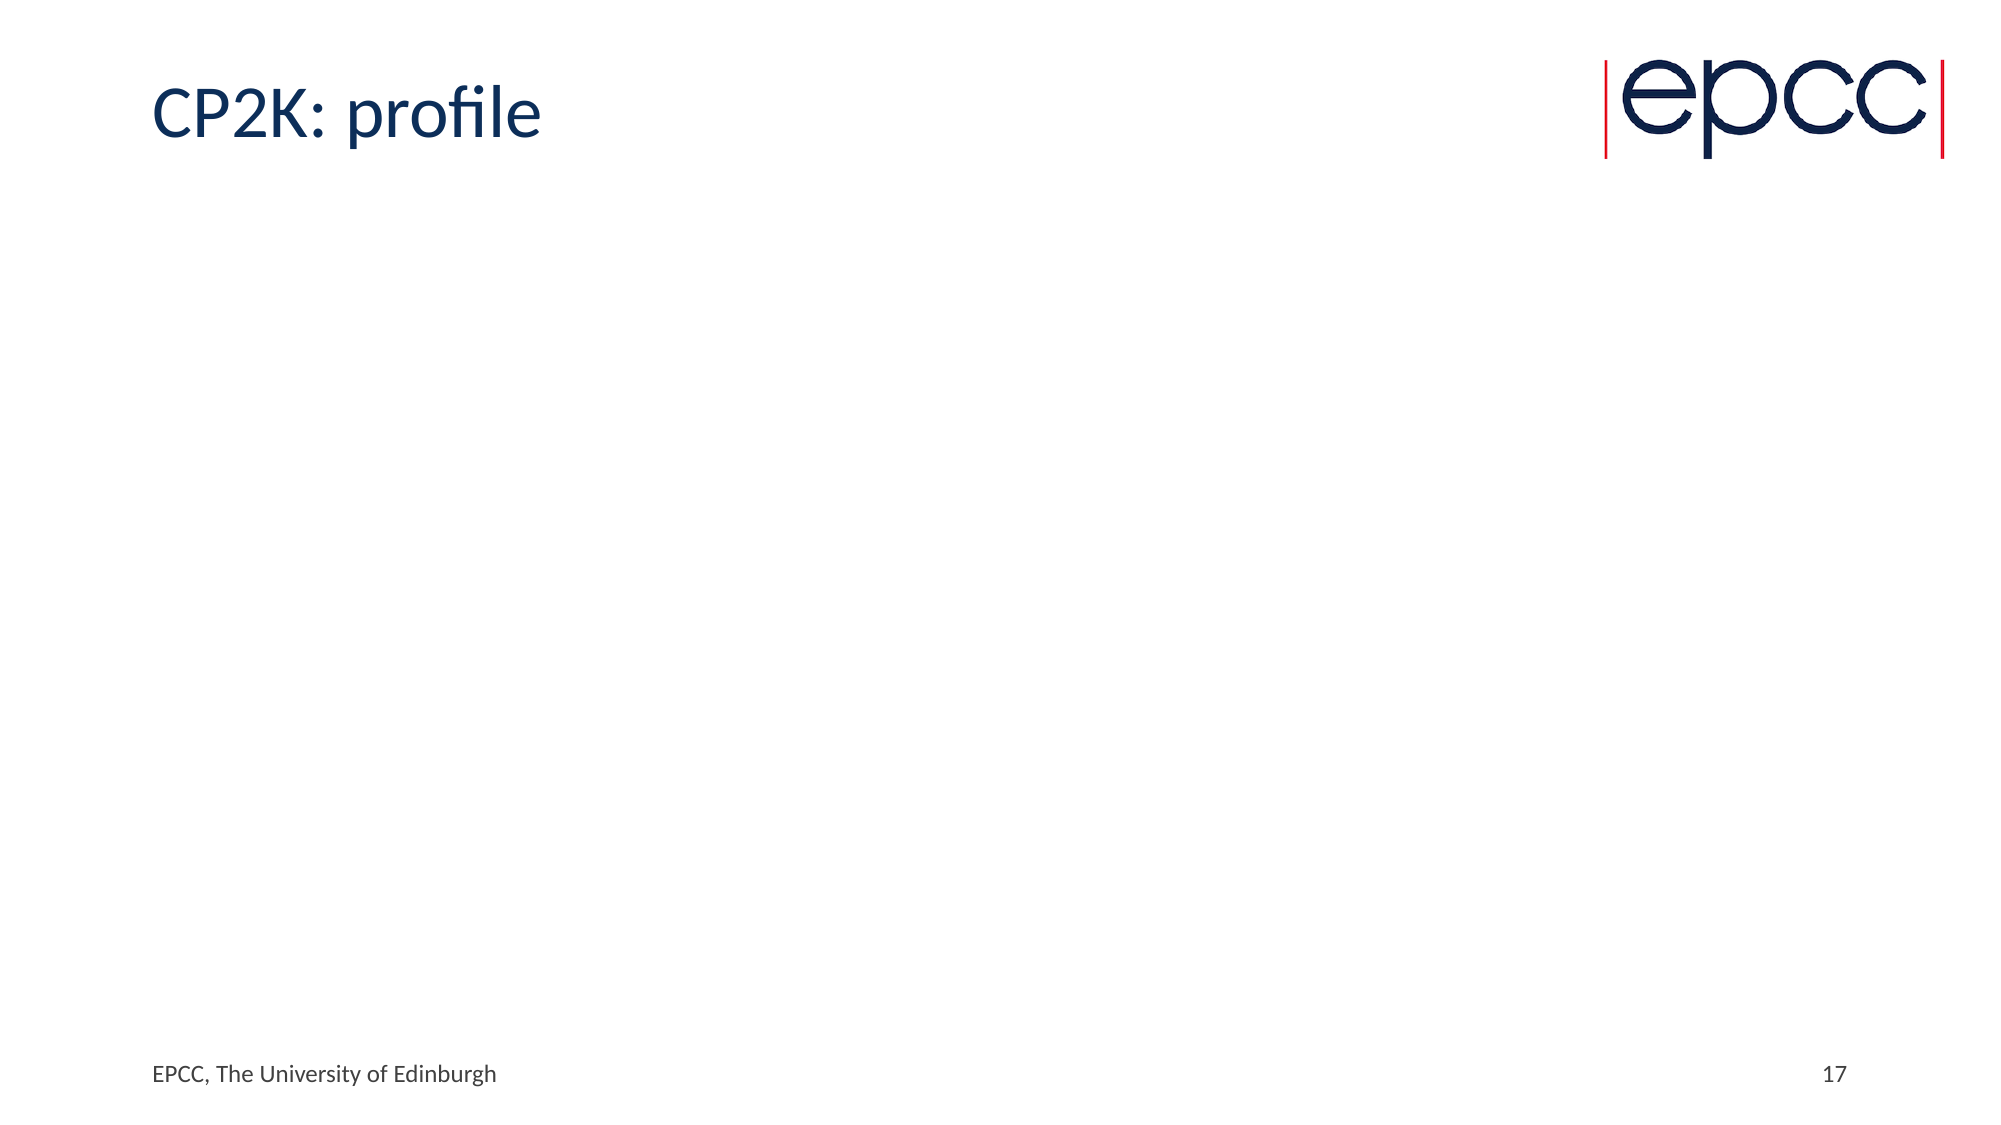

# CP2K: profile

EPCC, The University of Edinburgh
17